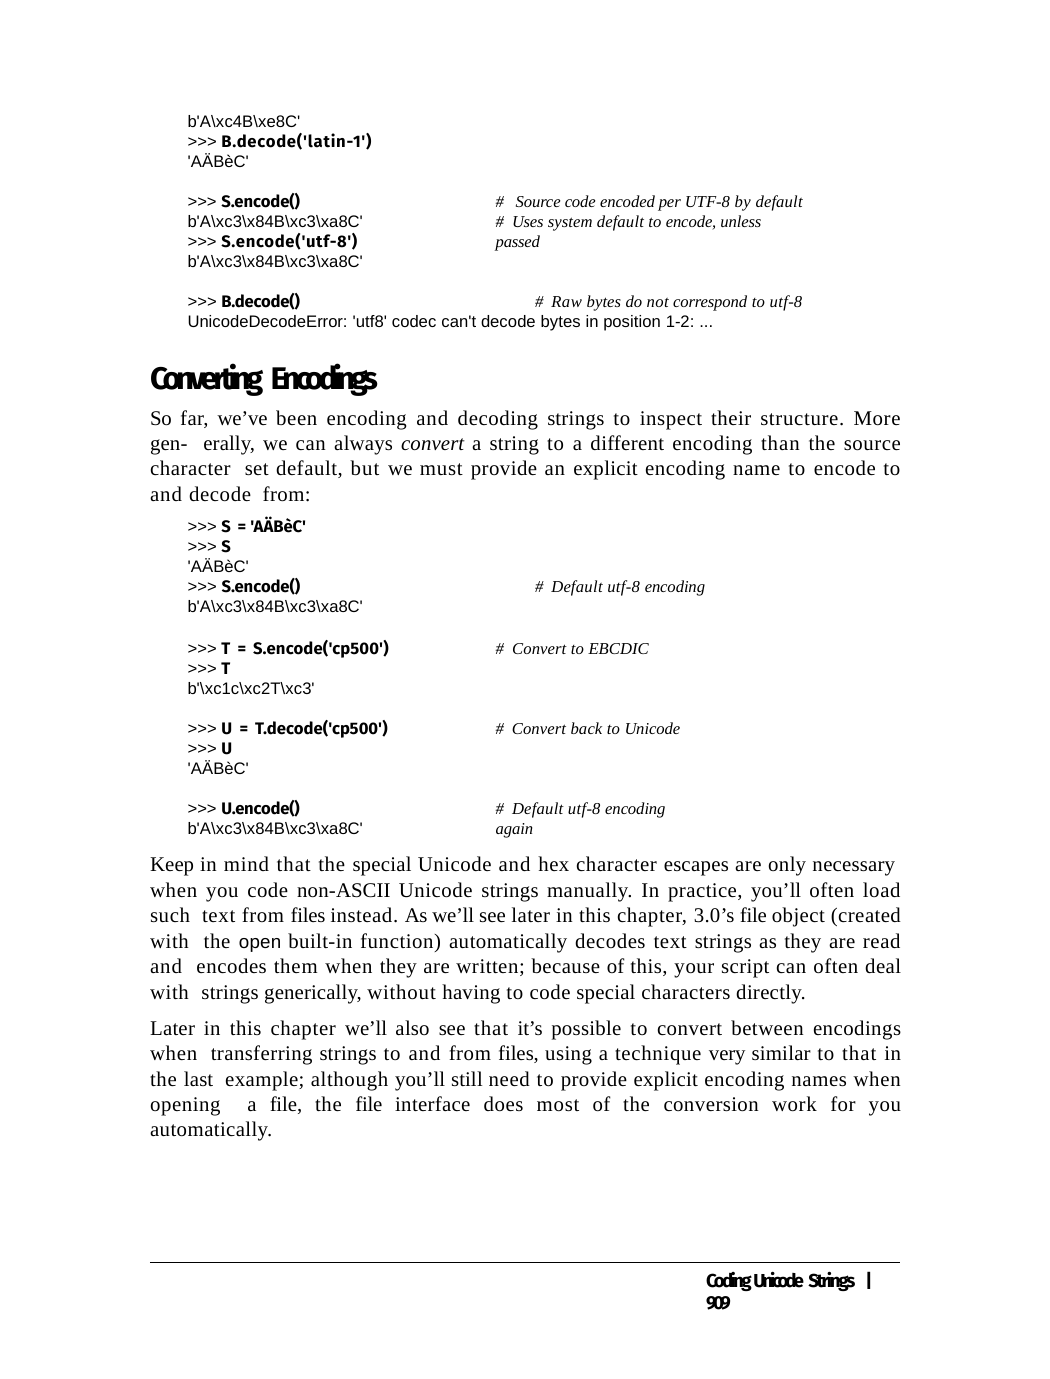

b'A\xc4B\xe8C'
>>> B.decode('latin-1')
'AÄBèC'
>>> S.encode()
b'A\xc3\x84B\xc3\xa8C'
>>> S.encode('utf-8')
b'A\xc3\x84B\xc3\xa8C'
# Source code encoded per UTF-8 by default  # Uses system default to encode, unless passed
>>> B.decode()	# Raw bytes do not correspond to utf-8
UnicodeDecodeError: 'utf8' codec can't decode bytes in position 1-2: ...

Converting Encodings
So far, we’ve been encoding and decoding strings to inspect their structure. More gen-  erally, we can always convert a string to a different encoding than the source character  set default, but we must provide an explicit encoding name to encode to and decode  from:
>>> S = 'AÄBèC'
>>> S
'AÄBèC'
>>> S.encode()	# Default utf-8 encoding
b'A\xc3\x84B\xc3\xa8C'
>>> T = S.encode('cp500')
>>> T
b'\xc1c\xc2T\xc3'
# Convert to EBCDIC
>>> U = T.decode('cp500')
>>> U
'AÄBèC'
# Convert back to Unicode
>>> U.encode()
b'A\xc3\x84B\xc3\xa8C'
# Default utf-8 encoding again
Keep in mind that the special Unicode and hex character escapes are only necessary  when you code non-ASCII Unicode strings manually. In practice, you’ll often load such  text from files instead. As we’ll see later in this chapter, 3.0’s file object (created with  the open built-in function) automatically decodes text strings as they are read and  encodes them when they are written; because of this, your script can often deal with  strings generically, without having to code special characters directly.
Later in this chapter we’ll also see that it’s possible to convert between encodings when  transferring strings to and from files, using a technique very similar to that in the last  example; although you’ll still need to provide explicit encoding names when opening  a file, the file interface does most of the conversion work for you automatically.

Coding Unicode Strings  |  909